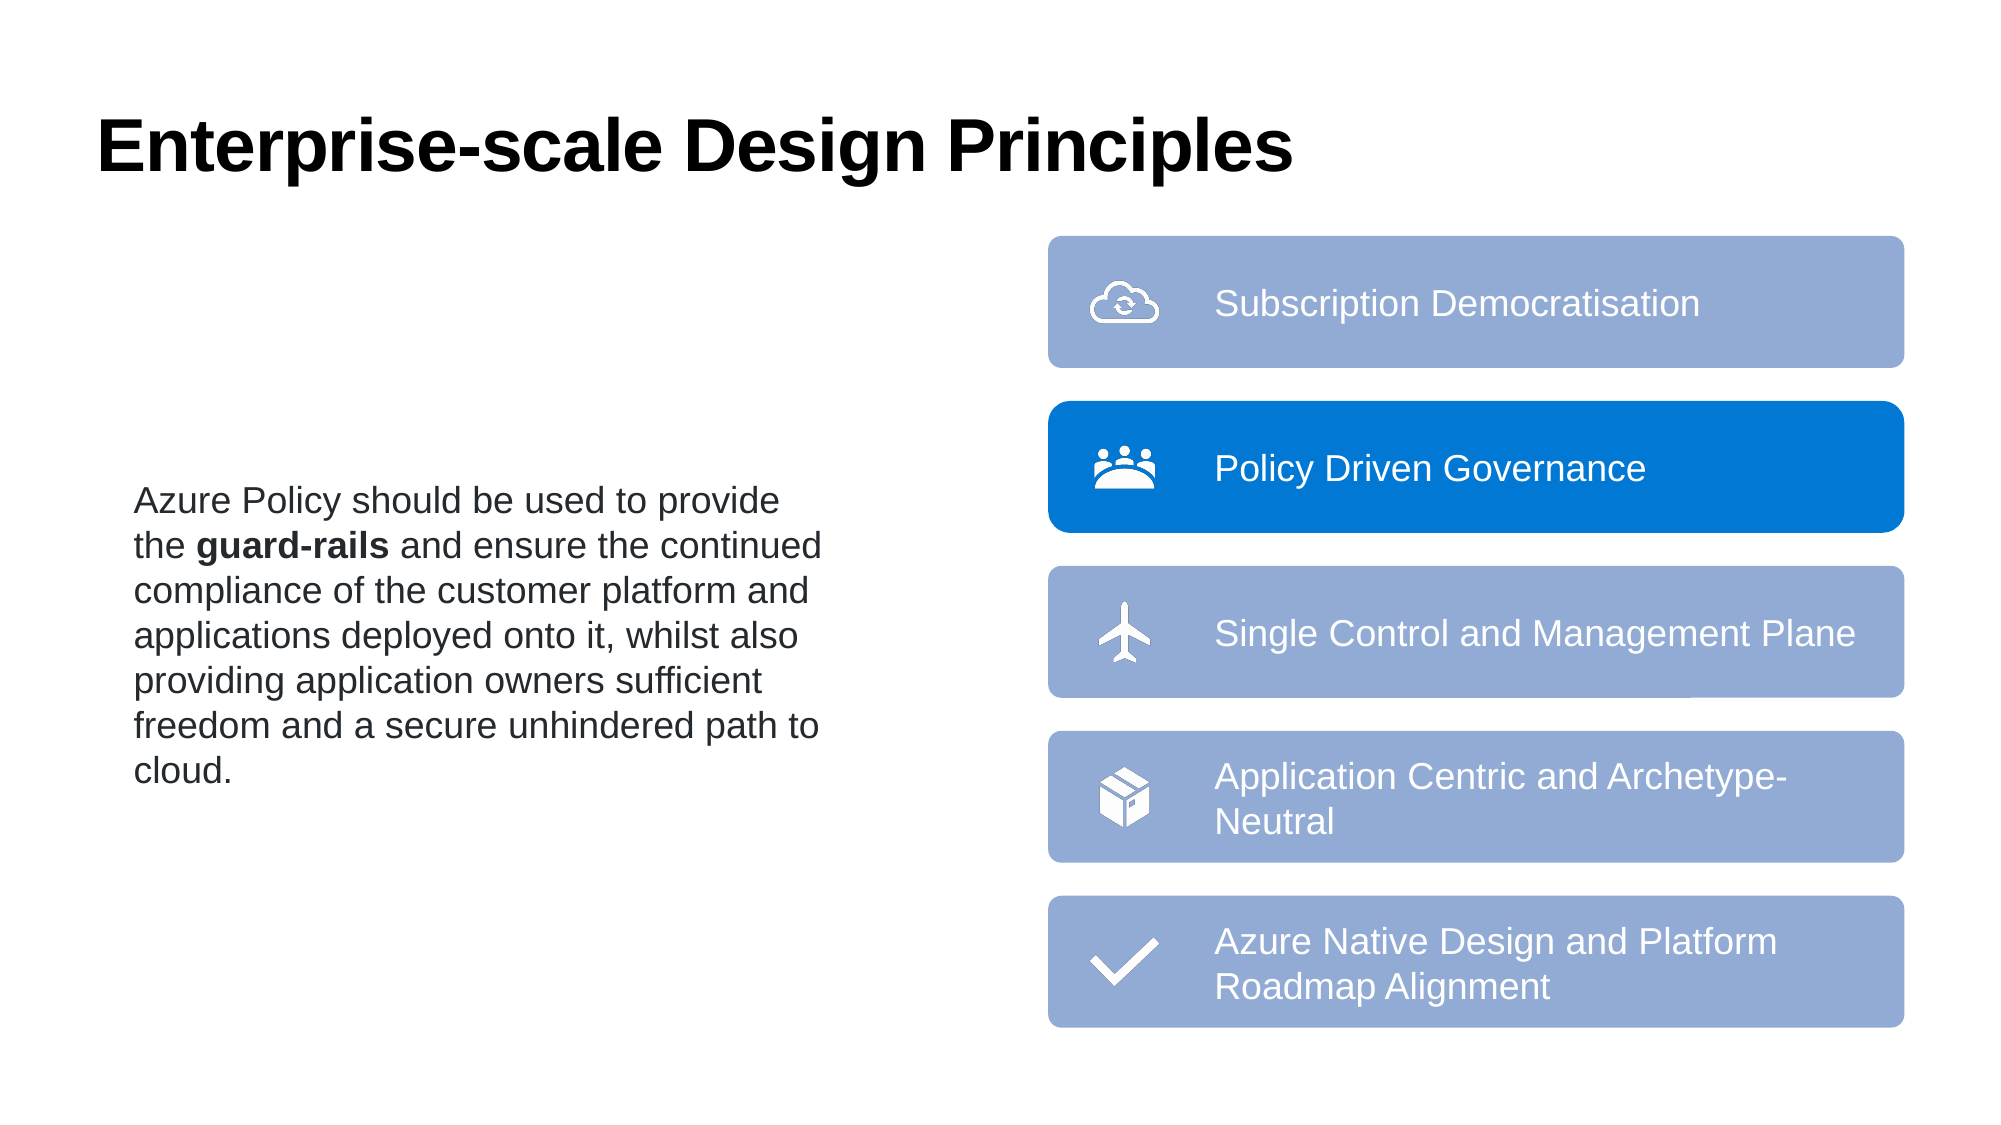

# Enterprise-scale Design Principles
Azure Policy should be used to provide the guard-rails and ensure the continued compliance of the customer platform and applications deployed onto it, whilst also providing application owners sufficient freedom and a secure unhindered path to cloud.
Subscription Democratisation
Policy Driven Governance
Single Control and Management Plane
Application Centric and Archetype-Neutral
Azure Native Design and Platform Roadmap Alignment